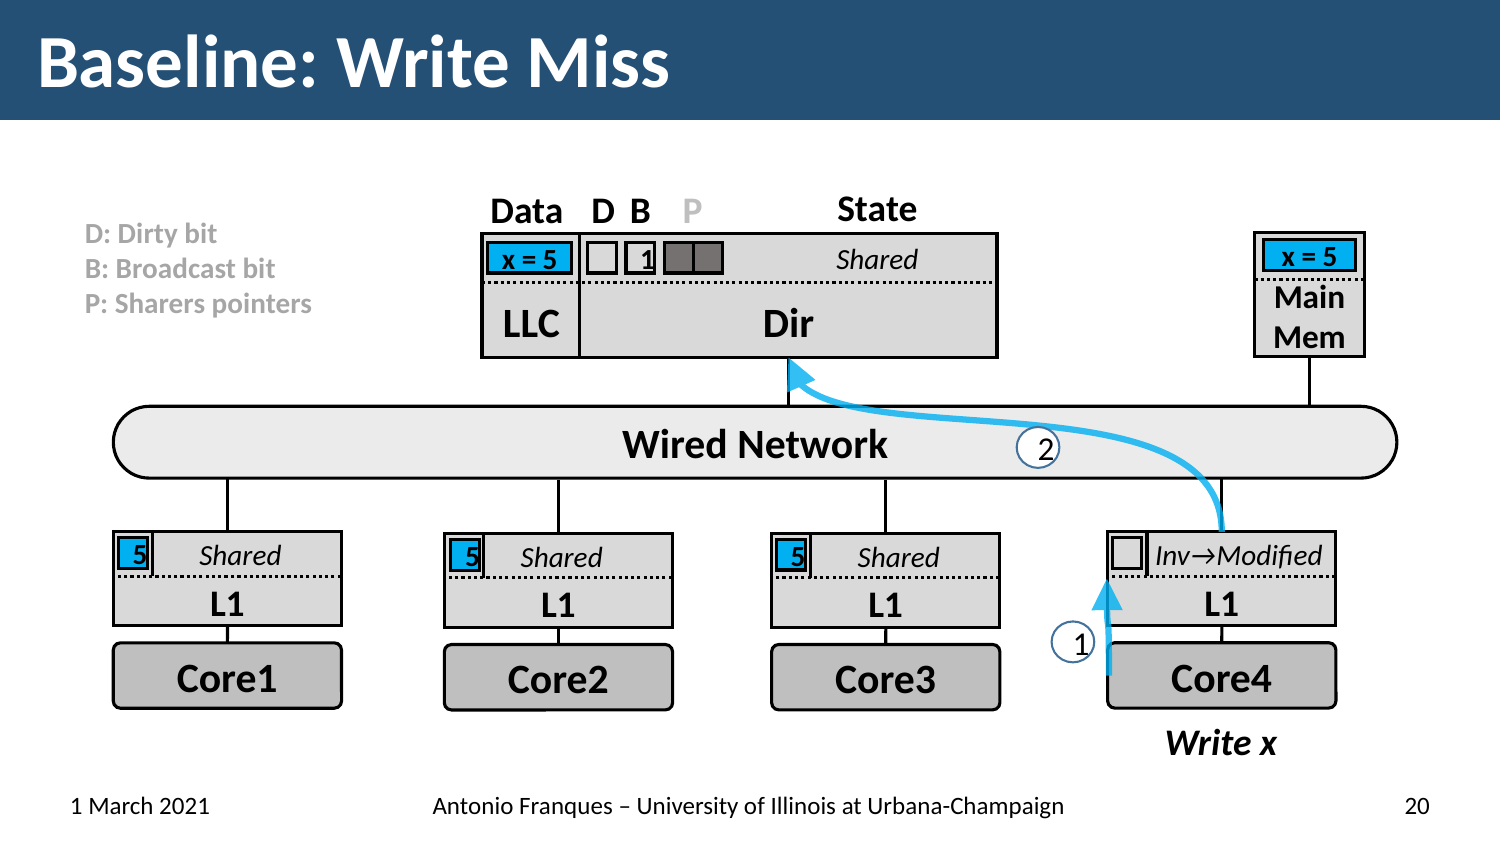

# Baseline: Write Miss
State
P
Data
B
D
D: Dirty bit
B: Broadcast bit
P: Sharers pointers
Shared

Main Mem

LLC

Dir
x = 5
x = 5
1

Wired Network
2
   Inv→Modified

L1
    Shared

L1
    Shared

L1
 Shared

L1
5

5
5
1
Core4
Core1
Core3
Core2
Write x
1 March 2021
Antonio Franques – University of Illinois at Urbana-Champaign
20